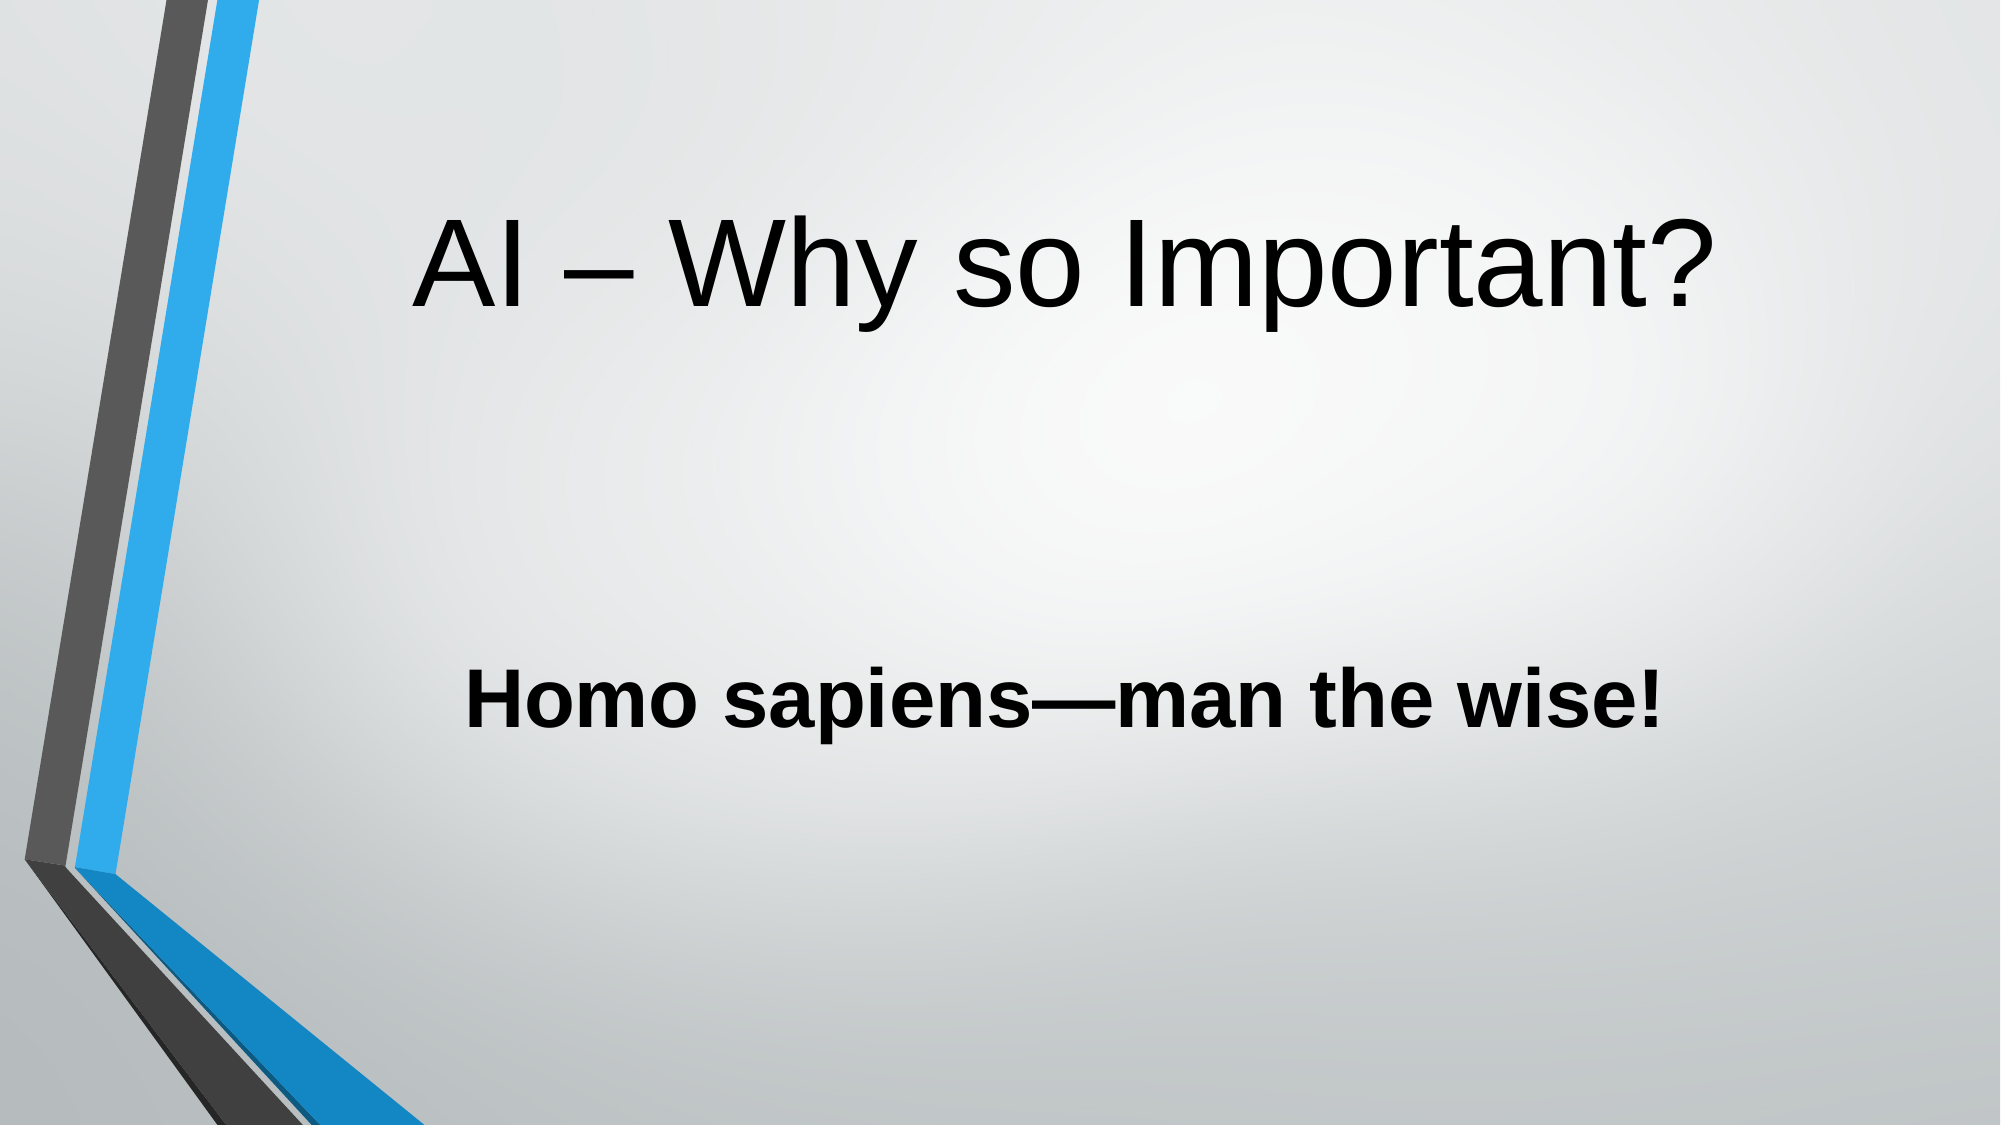

# AI – Why so Important?
Homo sapiens—man the wise!